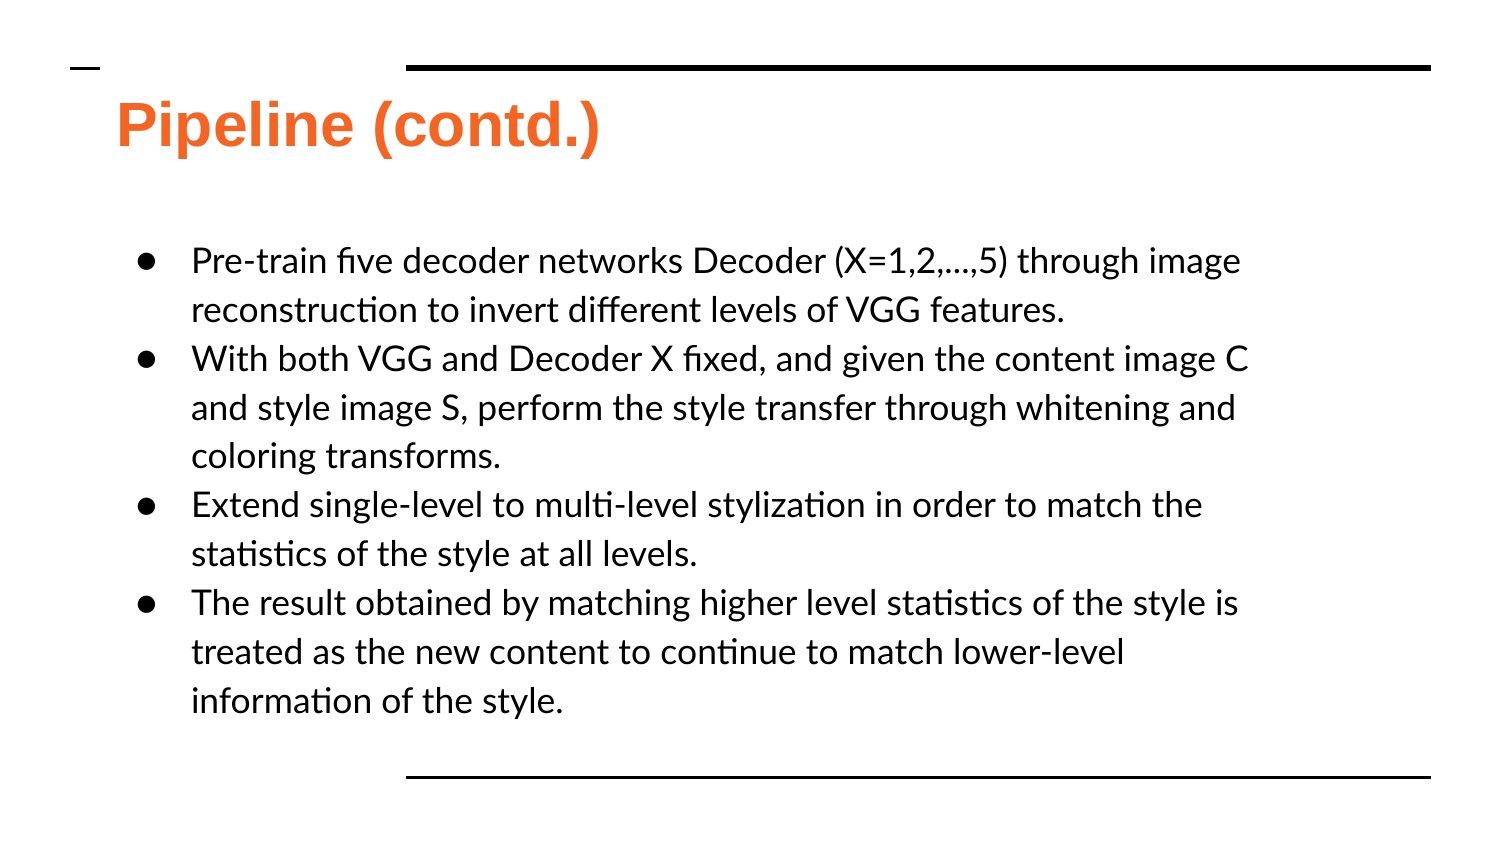

# Pipeline (contd.)
Pre-train five decoder networks Decoder (X=1,2,...,5) through image reconstruction to invert different levels of VGG features.
With both VGG and Decoder X fixed, and given the content image C and style image S, perform the style transfer through whitening and coloring transforms.
Extend single-level to multi-level stylization in order to match the statistics of the style at all levels.
The result obtained by matching higher level statistics of the style is treated as the new content to continue to match lower-level information of the style.